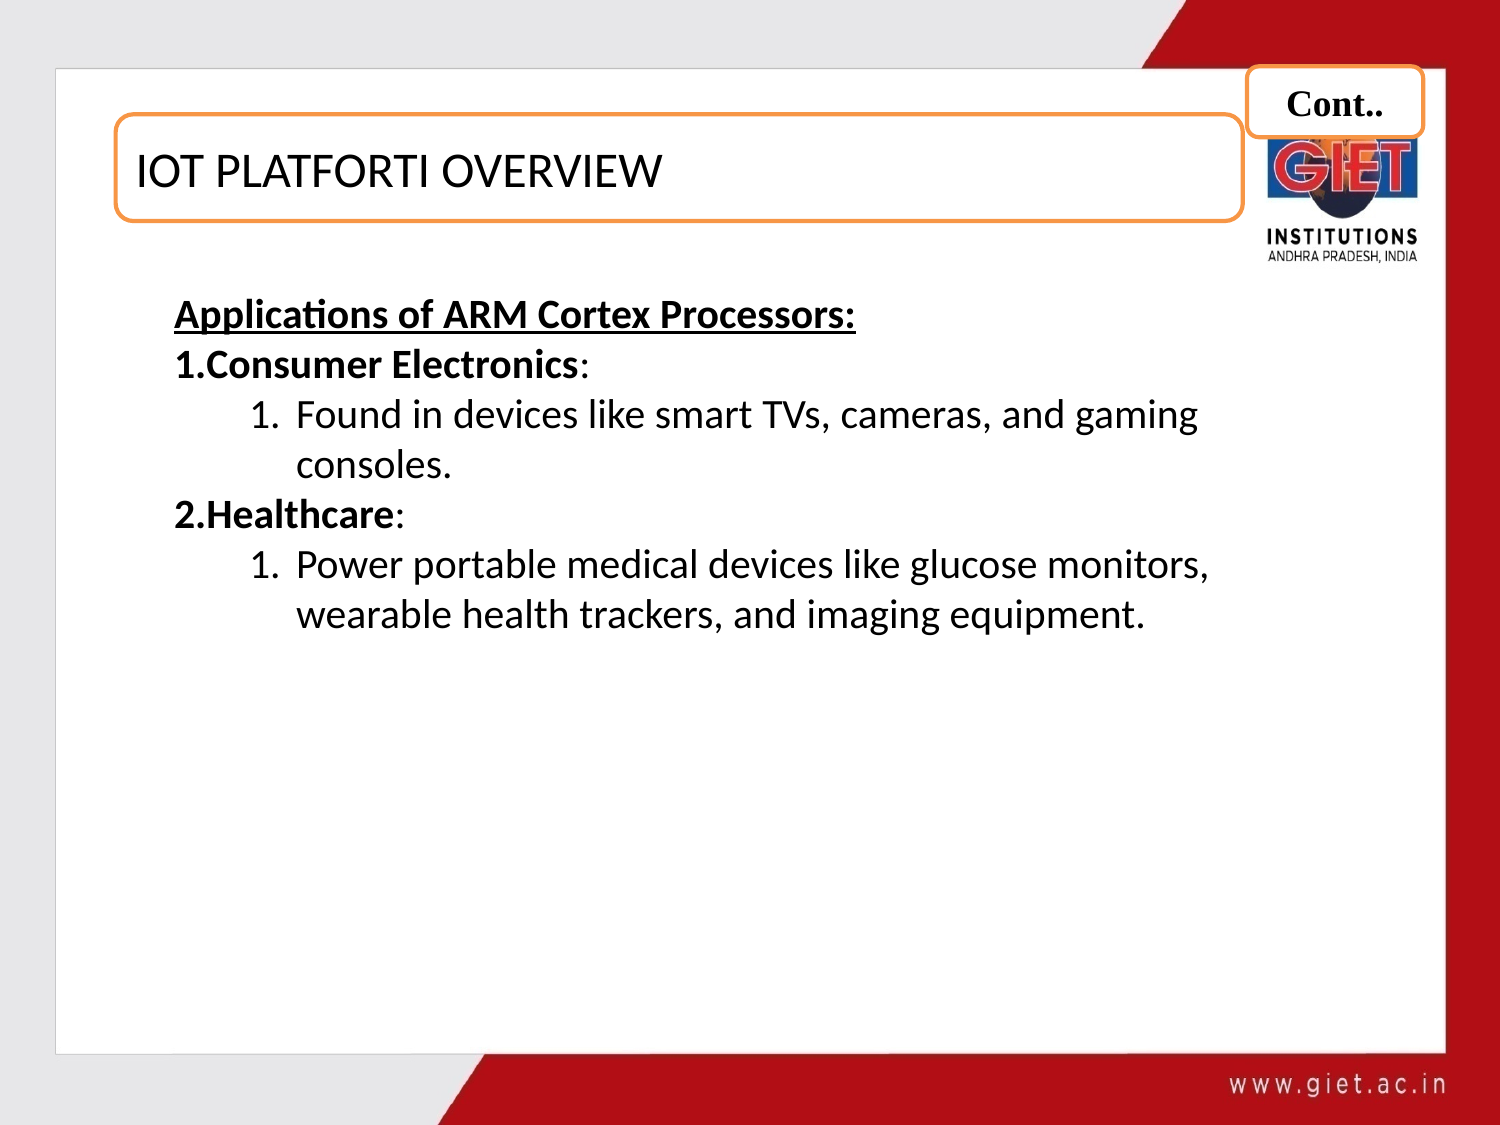

Cont..

IOT PLATFORTI OVERVIEW

Applications of ARM Cortex Processors:
Consumer Electronics:
Found in devices like smart TVs, cameras, and gaming consoles.
Healthcare:
Power portable medical devices like glucose monitors, wearable health trackers, and imaging equipment.